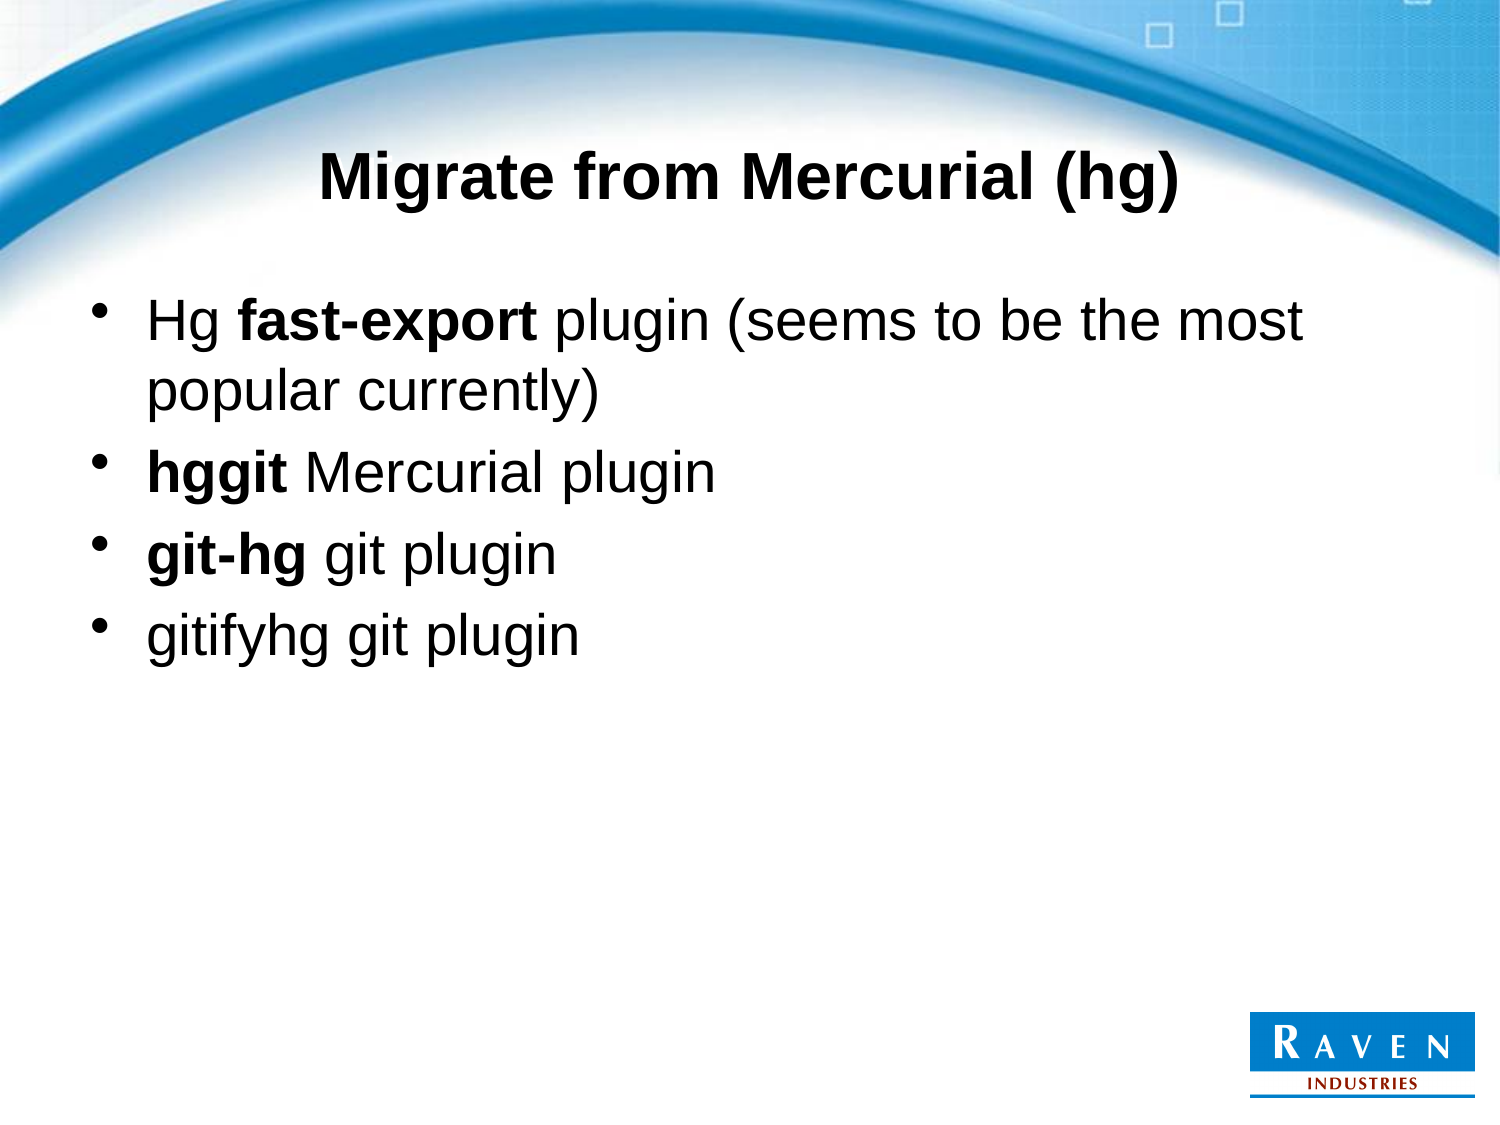

# Migrate from Mercurial (hg)
Hg fast-export plugin (seems to be the most popular currently)
hggit Mercurial plugin
git-hg git plugin
gitifyhg git plugin